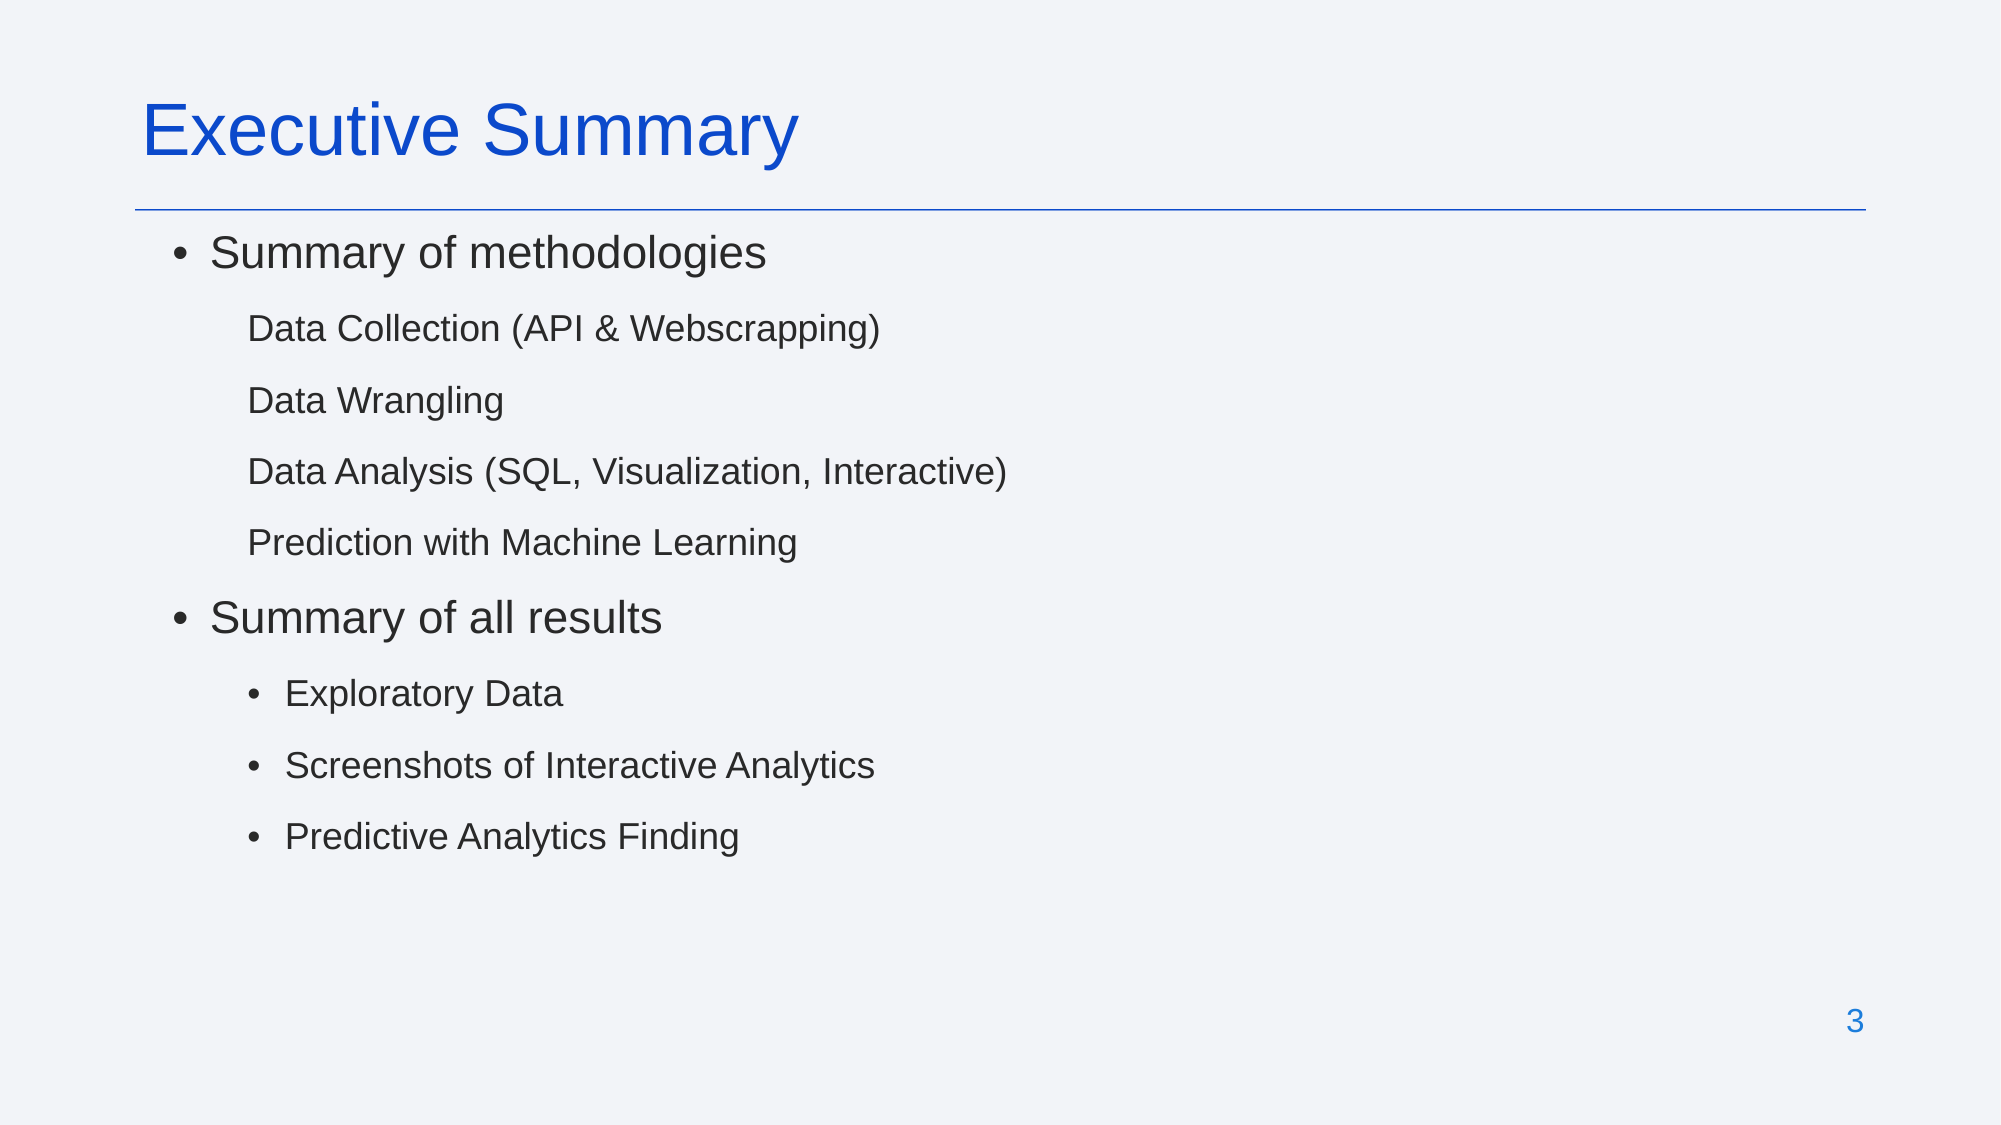

Executive Summary
Summary of methodologies
Data Collection (API & Webscrapping)
Data Wrangling
Data Analysis (SQL, Visualization, Interactive)
Prediction with Machine Learning
Summary of all results
Exploratory Data
Screenshots of Interactive Analytics
Predictive Analytics Finding
3